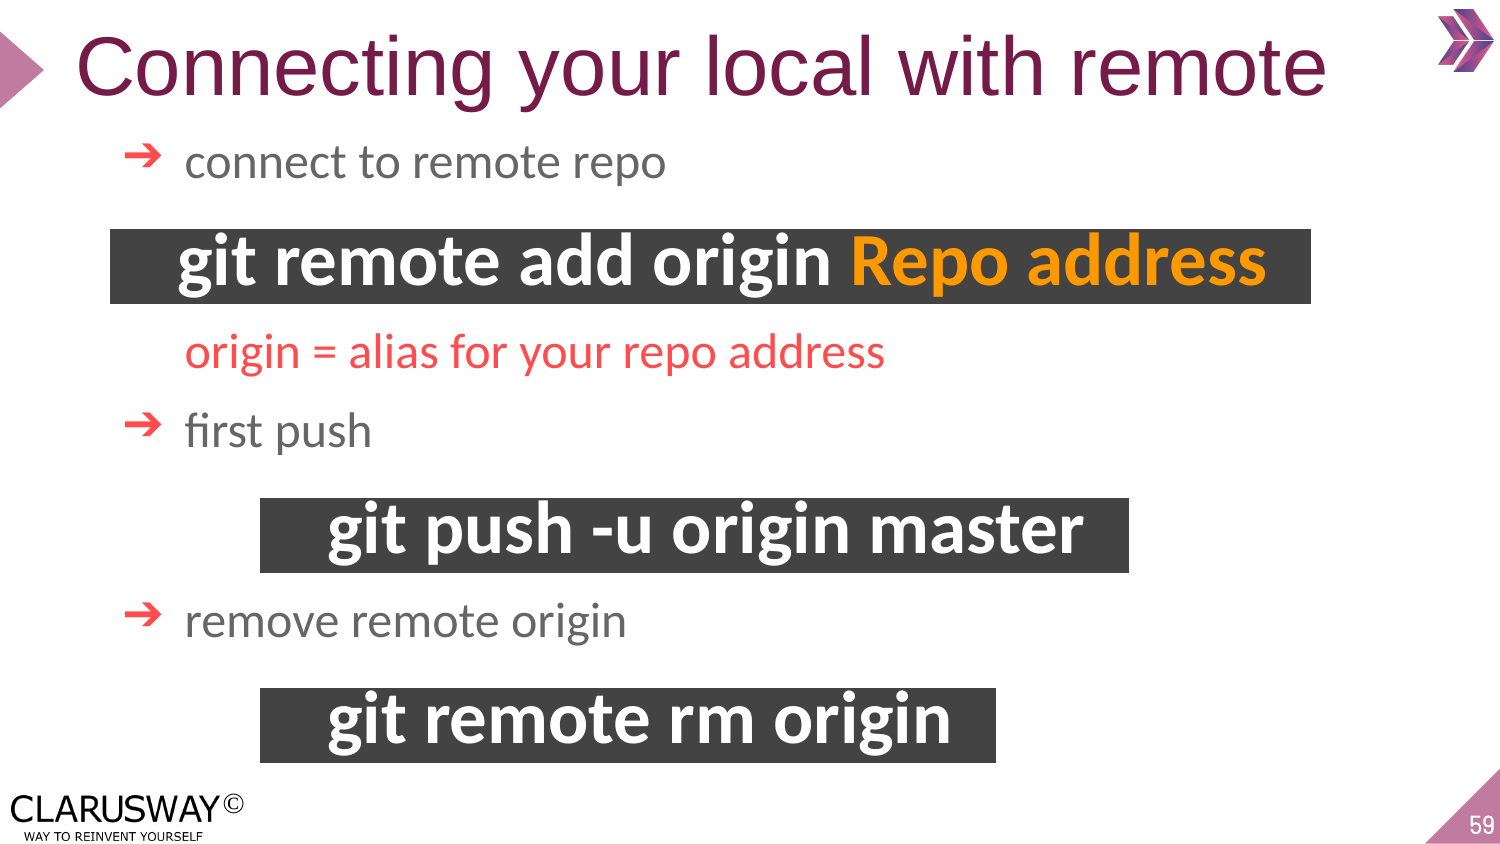

# Connecting your local with remote
connect to remote repo
    git remote add origin Repo address t
origin = alias for your repo address
first push
    git push -u origin master t
remove remote origin
    git remote rm origin t

59